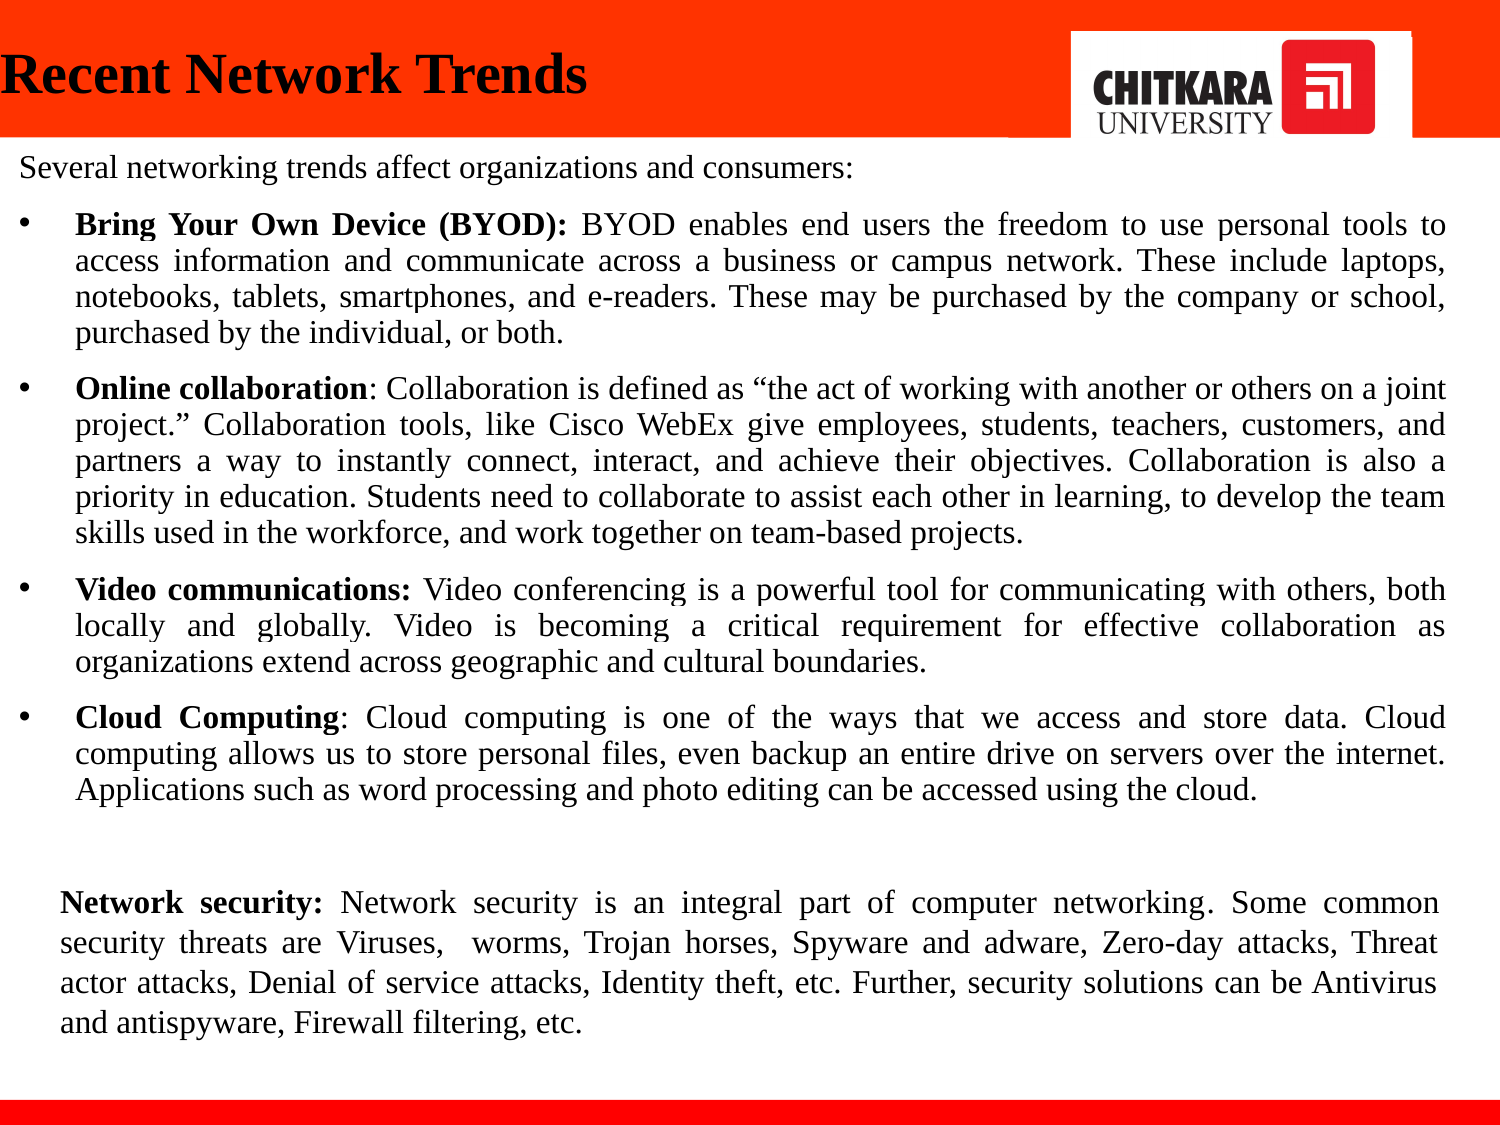

# Recent Network Trends
Several networking trends affect organizations and consumers:
Bring Your Own Device (BYOD): BYOD enables end users the freedom to use personal tools to access information and communicate across a business or campus network. These include laptops, notebooks, tablets, smartphones, and e-readers. These may be purchased by the company or school, purchased by the individual, or both.
Online collaboration: Collaboration is defined as “the act of working with another or others on a joint project.” Collaboration tools, like Cisco WebEx give employees, students, teachers, customers, and partners a way to instantly connect, interact, and achieve their objectives. Collaboration is also a priority in education. Students need to collaborate to assist each other in learning, to develop the team skills used in the workforce, and work together on team-based projects.
Video communications: Video conferencing is a powerful tool for communicating with others, both locally and globally. Video is becoming a critical requirement for effective collaboration as organizations extend across geographic and cultural boundaries.
Cloud Computing: Cloud computing is one of the ways that we access and store data. Cloud computing allows us to store personal files, even backup an entire drive on servers over the internet. Applications such as word processing and photo editing can be accessed using the cloud.
Network security: Network security is an integral part of computer networking. Some common security threats are Viruses,  worms, Trojan horses, Spyware and adware, Zero-day attacks, Threat actor attacks, Denial of service attacks, Identity theft, etc. Further, security solutions can be Antivirus and antispyware, Firewall filtering, etc.